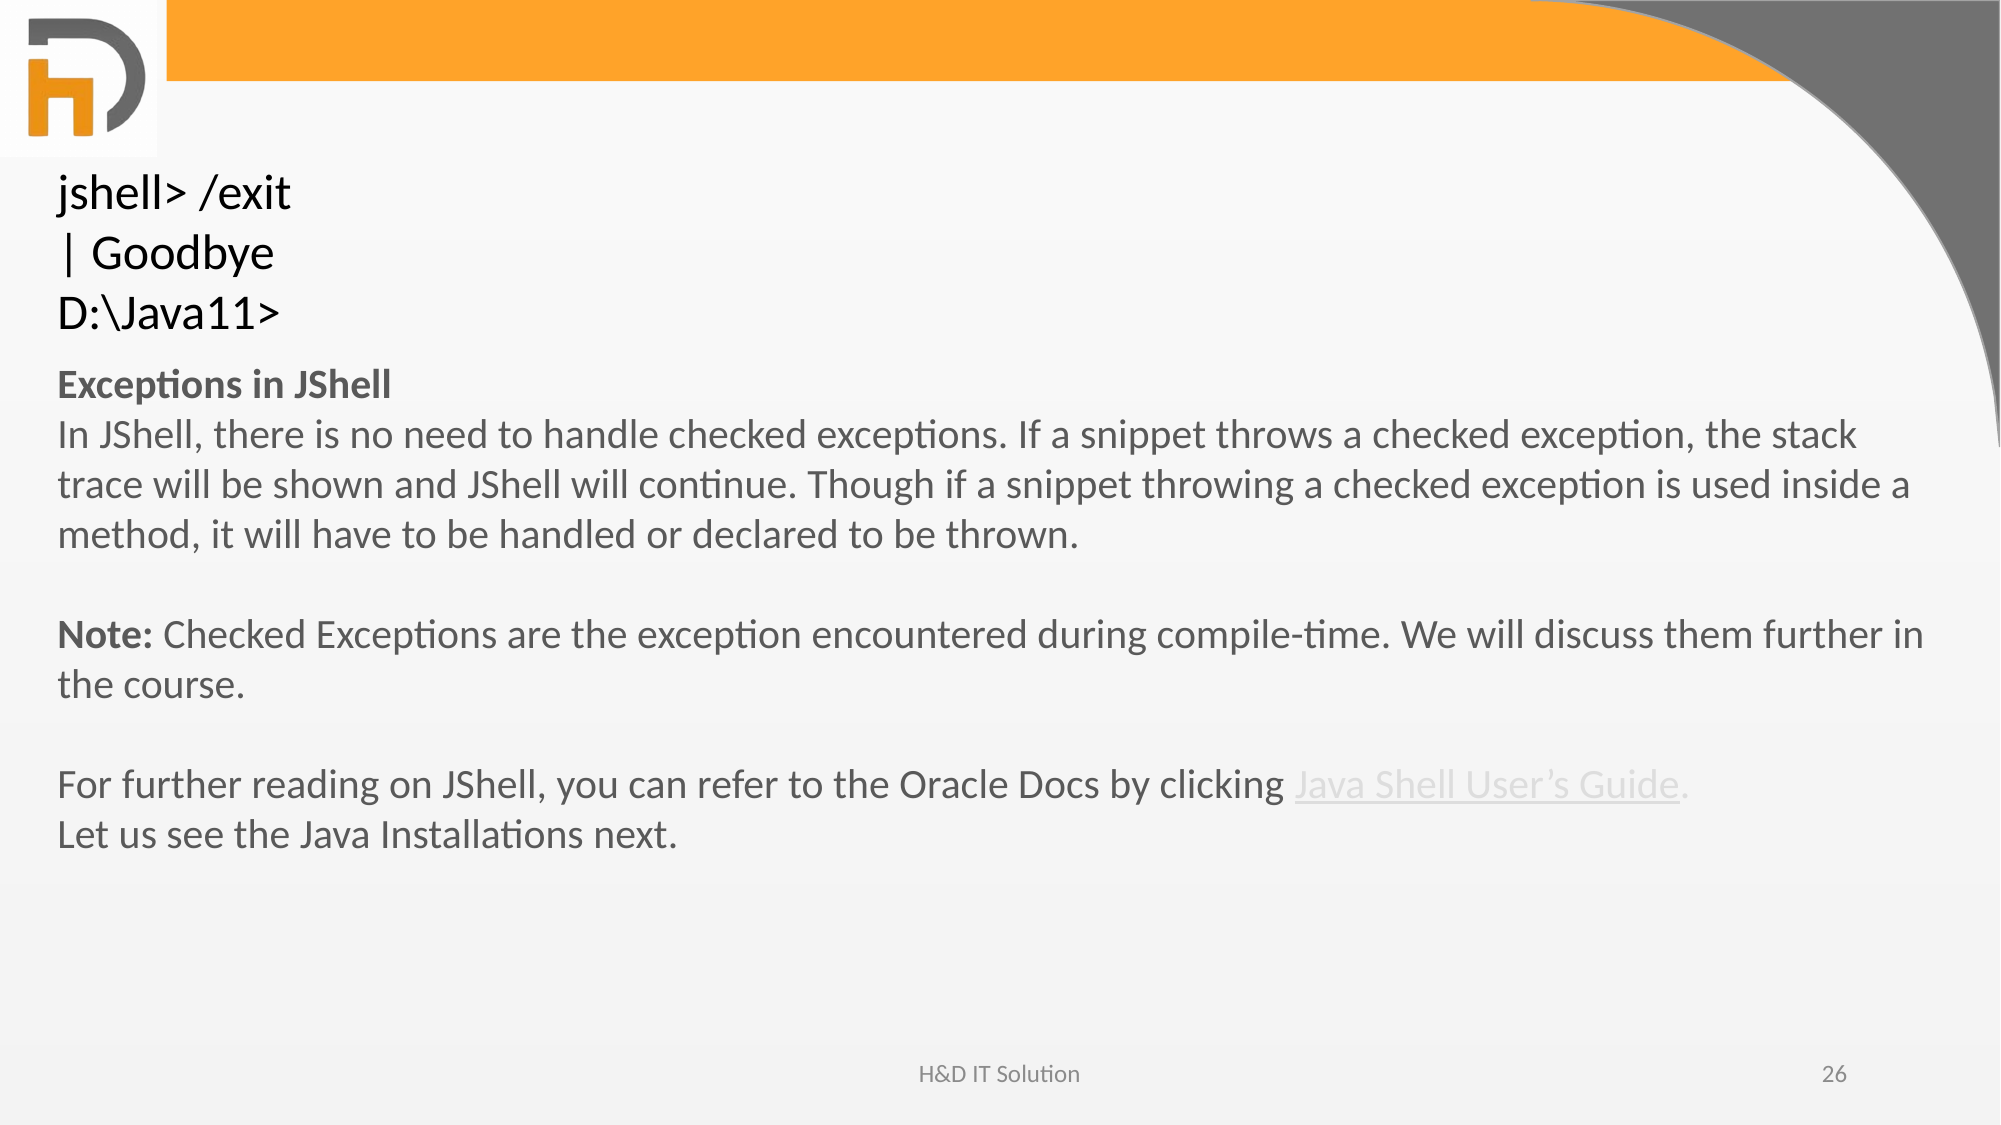

jshell> /exit
| Goodbye
D:\Java11>
Exceptions in JShell
In JShell, there is no need to handle checked exceptions. If a snippet throws a checked exception, the stack trace will be shown and JShell will continue. Though if a snippet throwing a checked exception is used inside a method, it will have to be handled or declared to be thrown.

Note: Checked Exceptions are the exception encountered during compile-time. We will discuss them further in the course.

For further reading on JShell, you can refer to the Oracle Docs by clicking Java Shell User’s Guide.
Let us see the Java Installations next.
H&D IT Solution
26